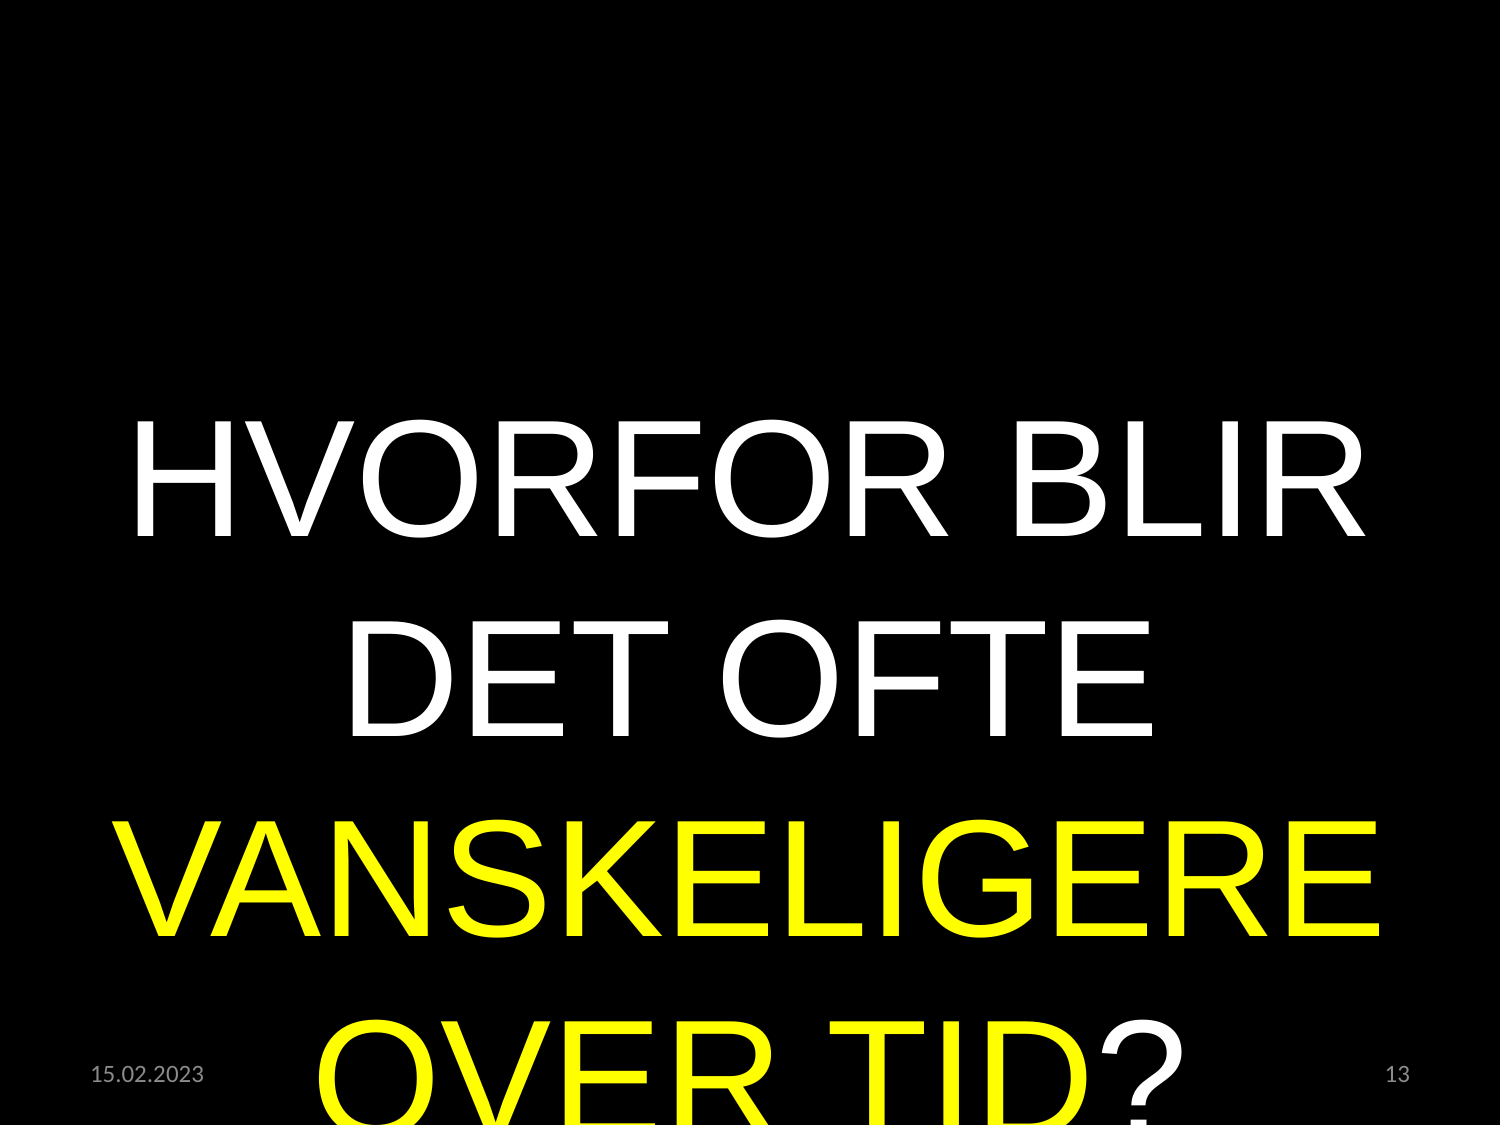

HVORFOR BLIR DET OFTE VANSKELIGERE OVER TID?
15.02.2023
13